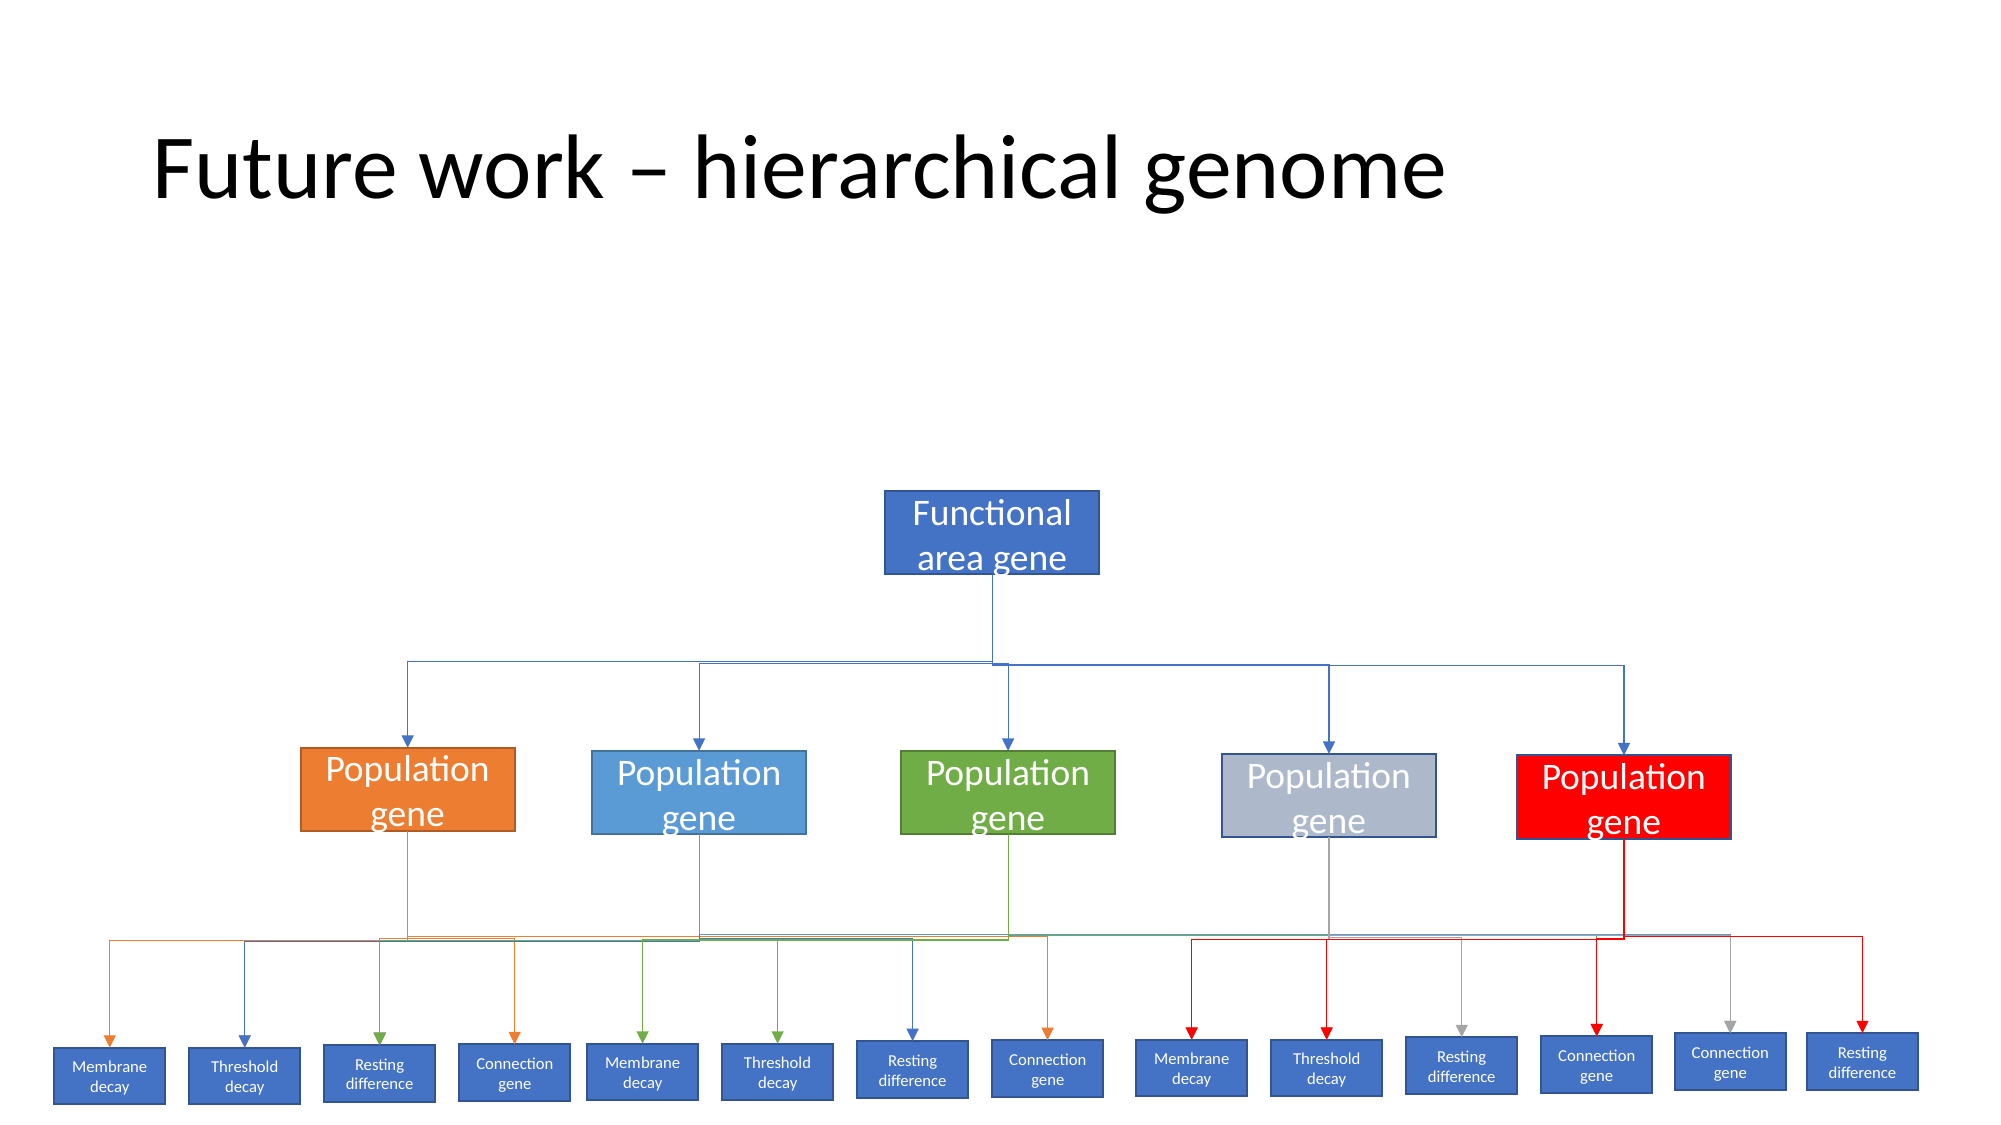

# Future work – hierarchical genome
Functional area gene
Population gene
Population gene
Population gene
Population gene
Population gene
Resting difference
Connection gene
Connection gene
Resting difference
Threshold decay
Membrane decay
Connection gene
Resting difference
Threshold decay
Membrane decay
Connection gene
Resting difference
Threshold decay
Membrane decay